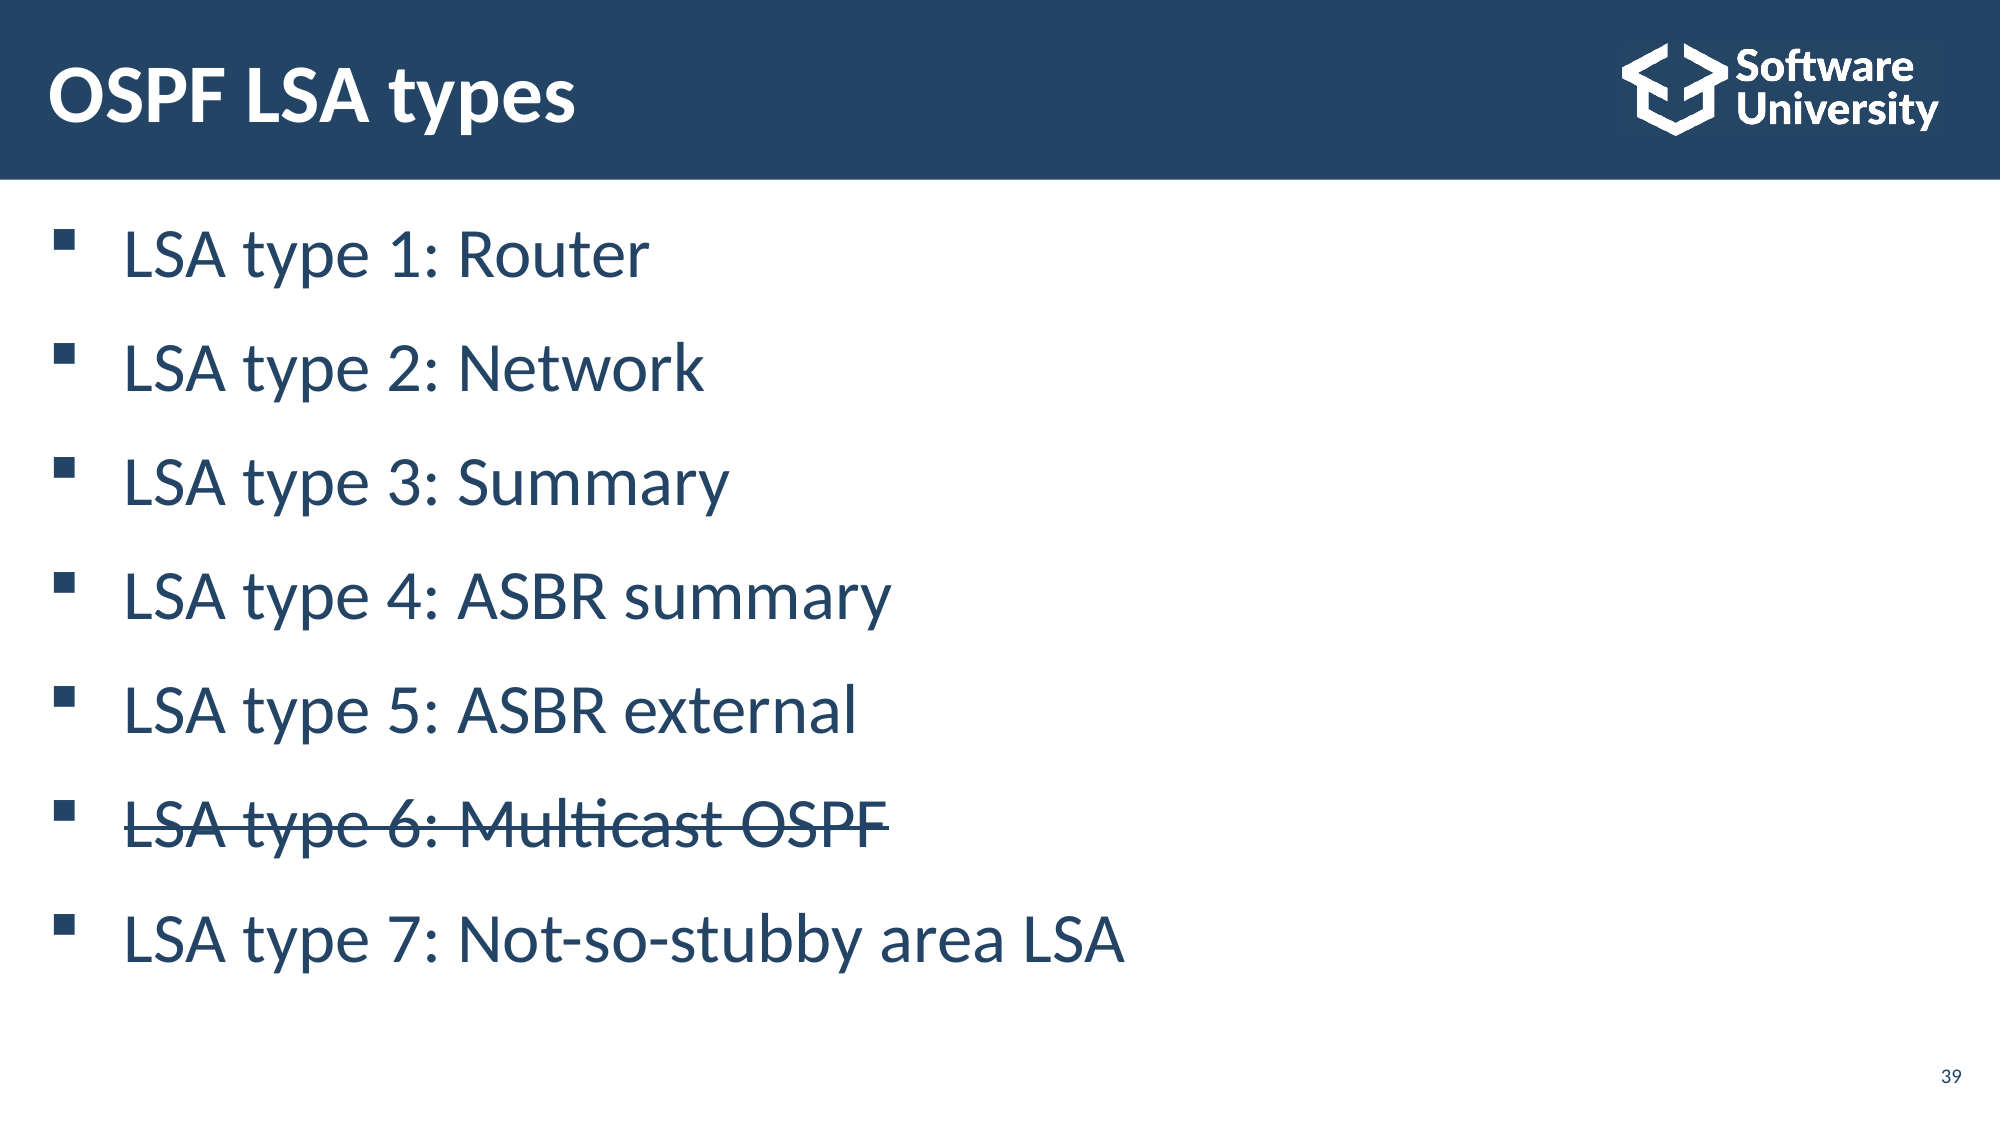

# OSPF LSA types
LSA type 1: Router
LSA type 2: Network
LSA type 3: Summary
LSA type 4: ASBR summary
LSA type 5: ASBR external
LSA type 6: Multicast OSPF
LSA type 7: Not-so-stubby area LSA
39